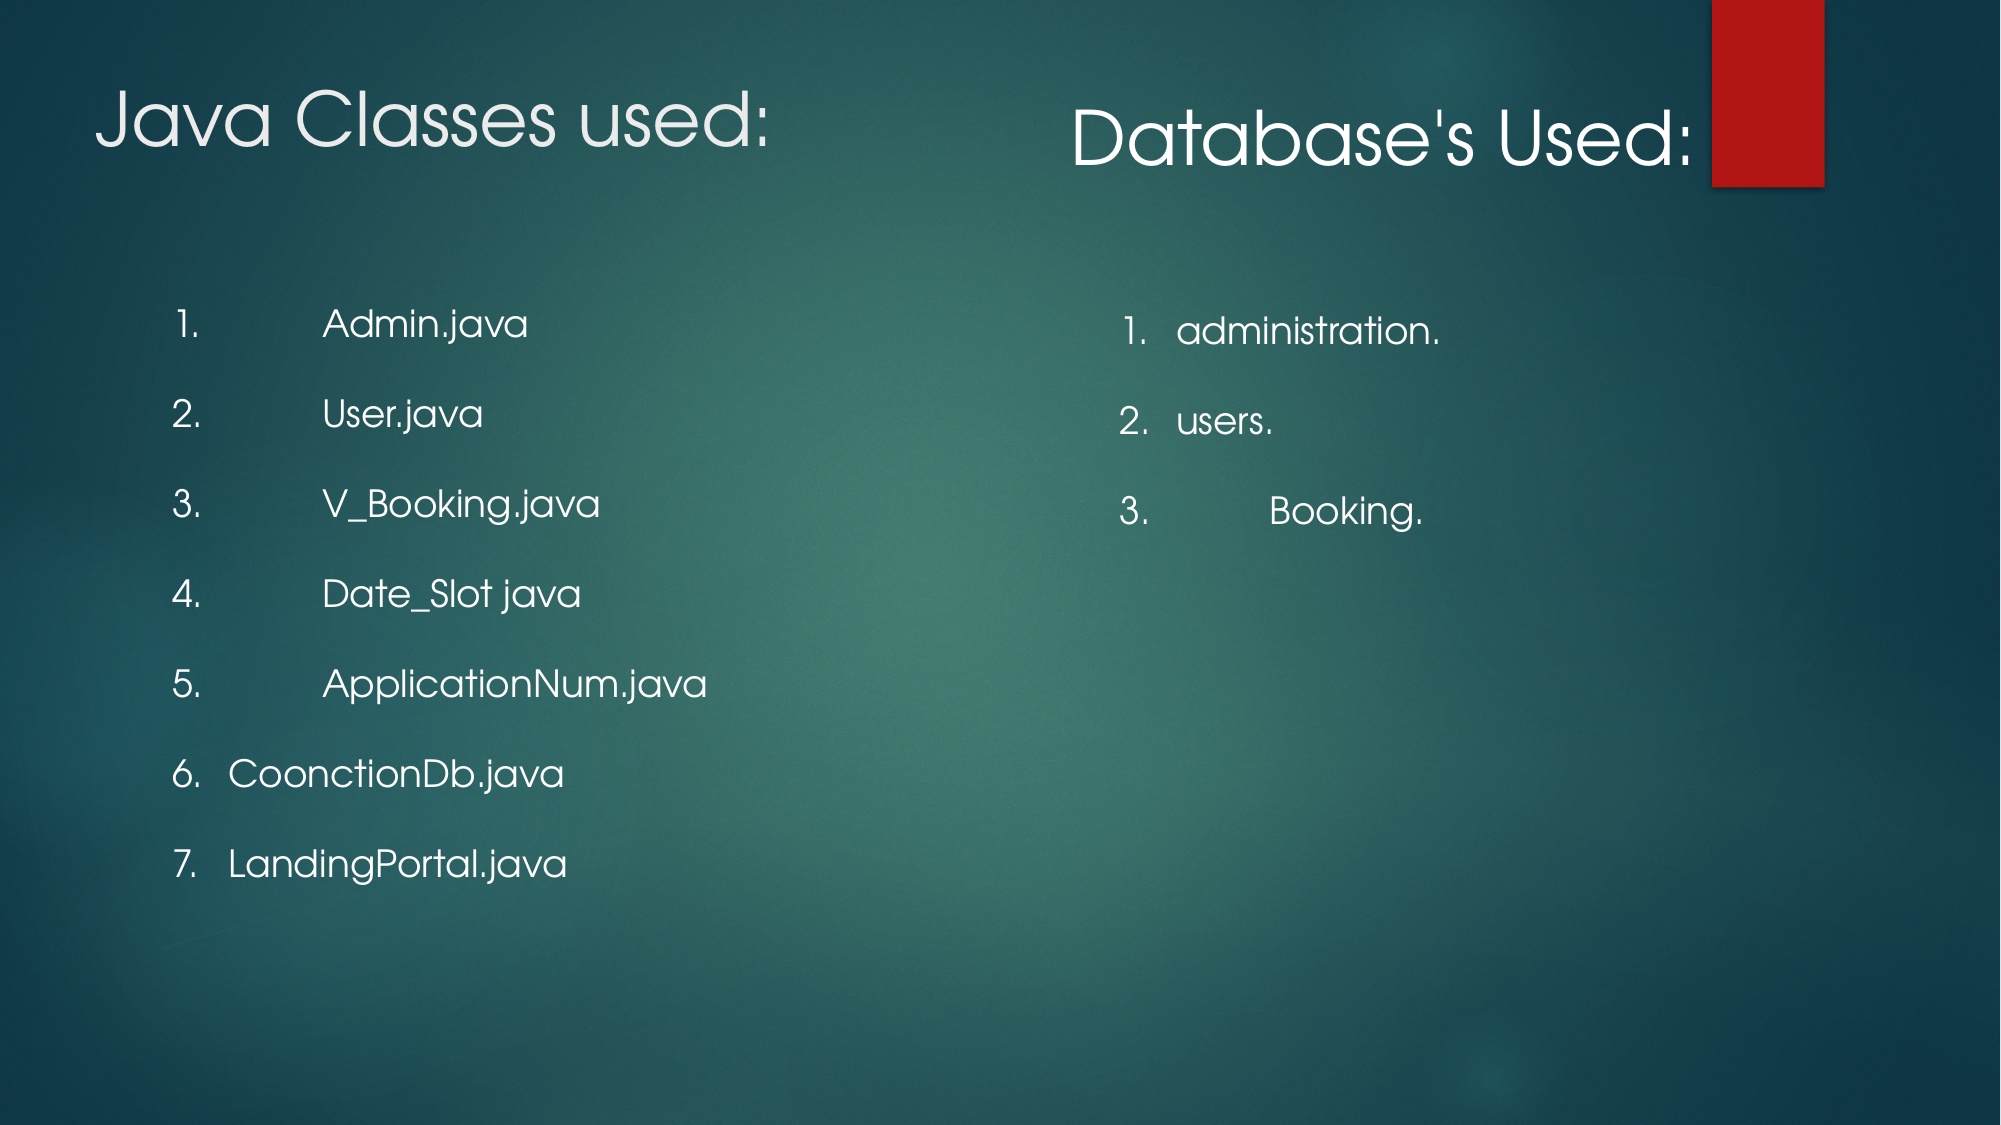

# Java Classes used:
Database's Used:
1.	Admin.java

2. 	User.java

3.	V_Booking.java

4.	Date_Slot java

5.	ApplicationNum.java

CoonctionDb.java

LandingPortal.java
administration.

users.

3.	Booking.